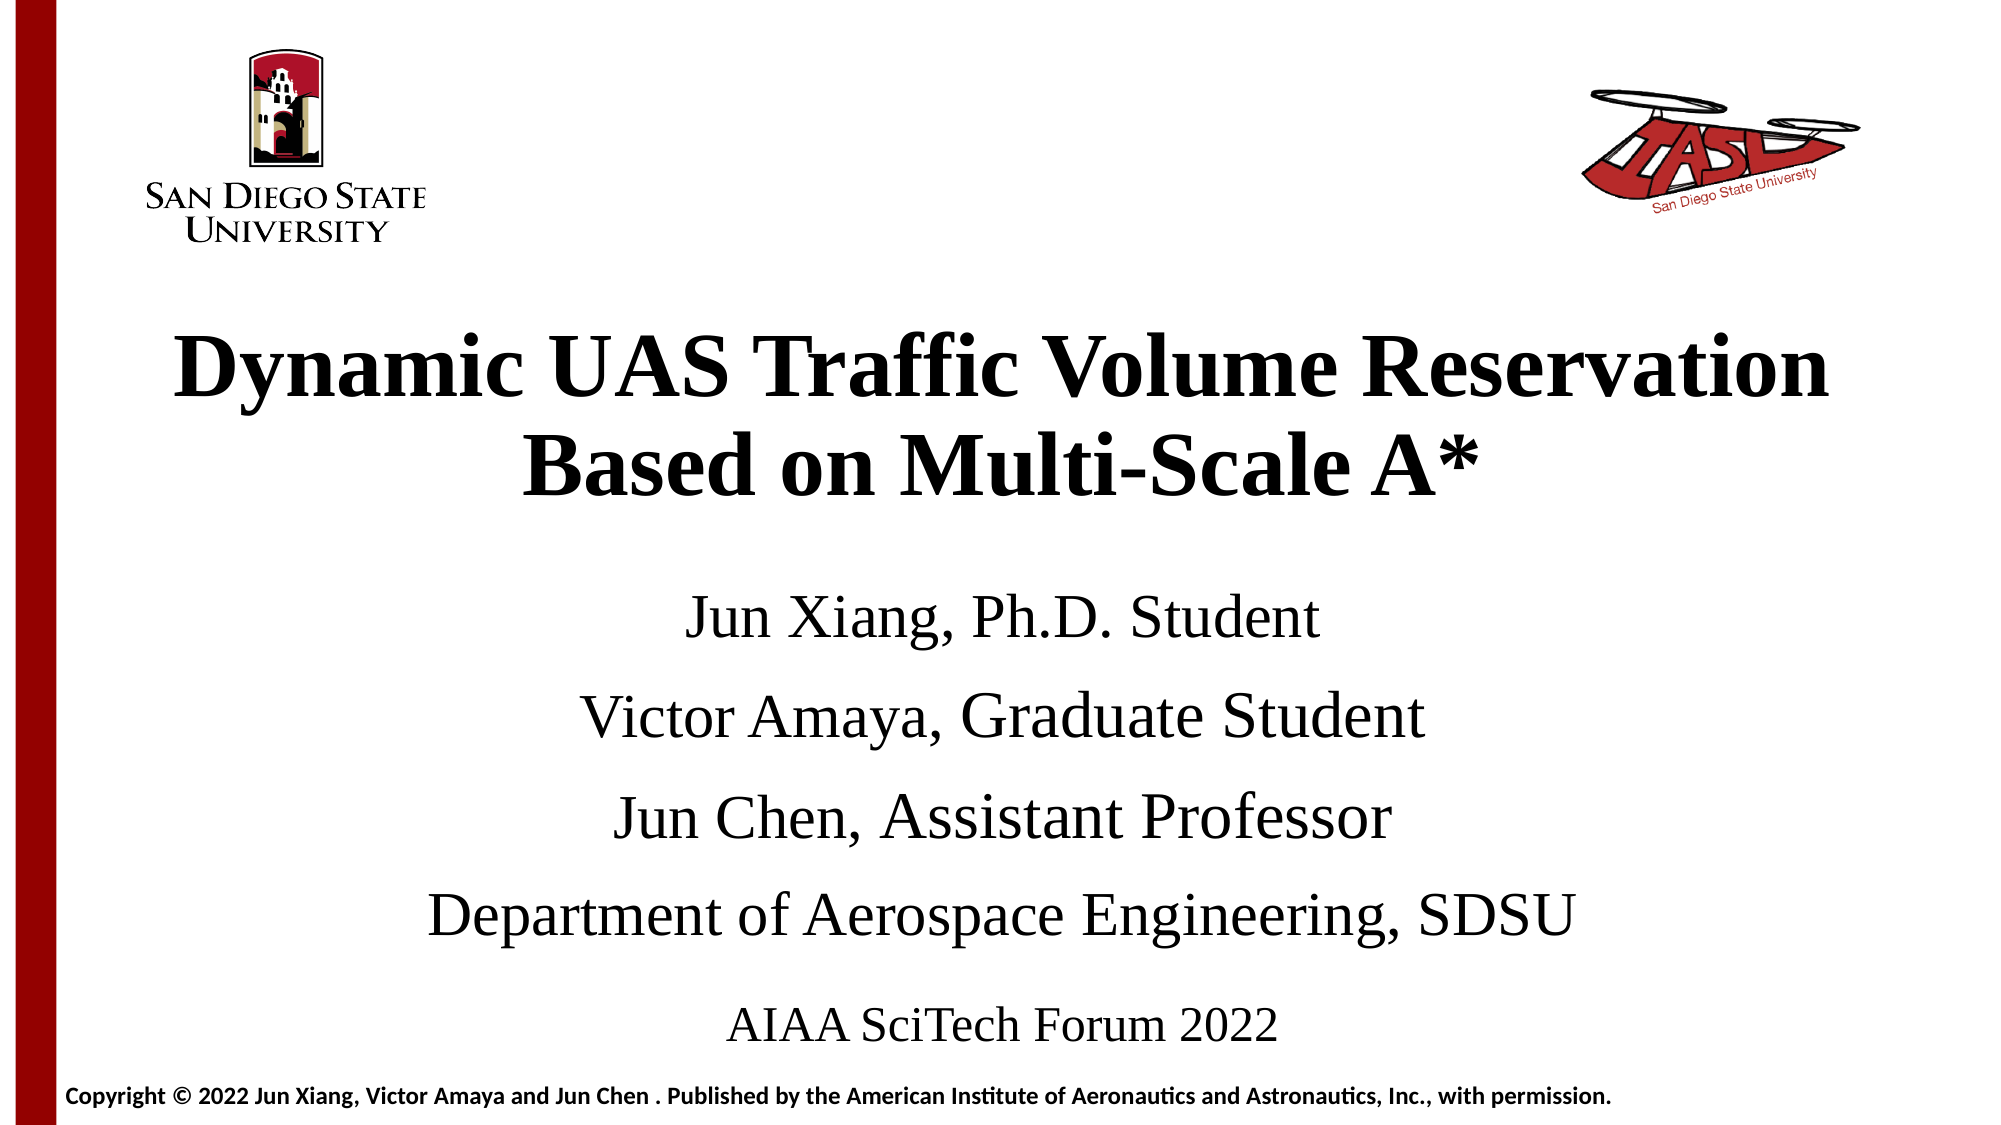

# Dynamic UAS Traffic Volume Reservation Based on Multi-Scale A*
Jun Xiang, Ph.D. Student
Victor Amaya, Graduate Student
Jun Chen, Assistant Professor
 Department of Aerospace Engineering, SDSU
AIAA SciTech Forum 2022
Copyright © 2022 Jun Xiang, Victor Amaya and Jun Chen . Published by the American Institute of Aeronautics and Astronautics, Inc., with permission.